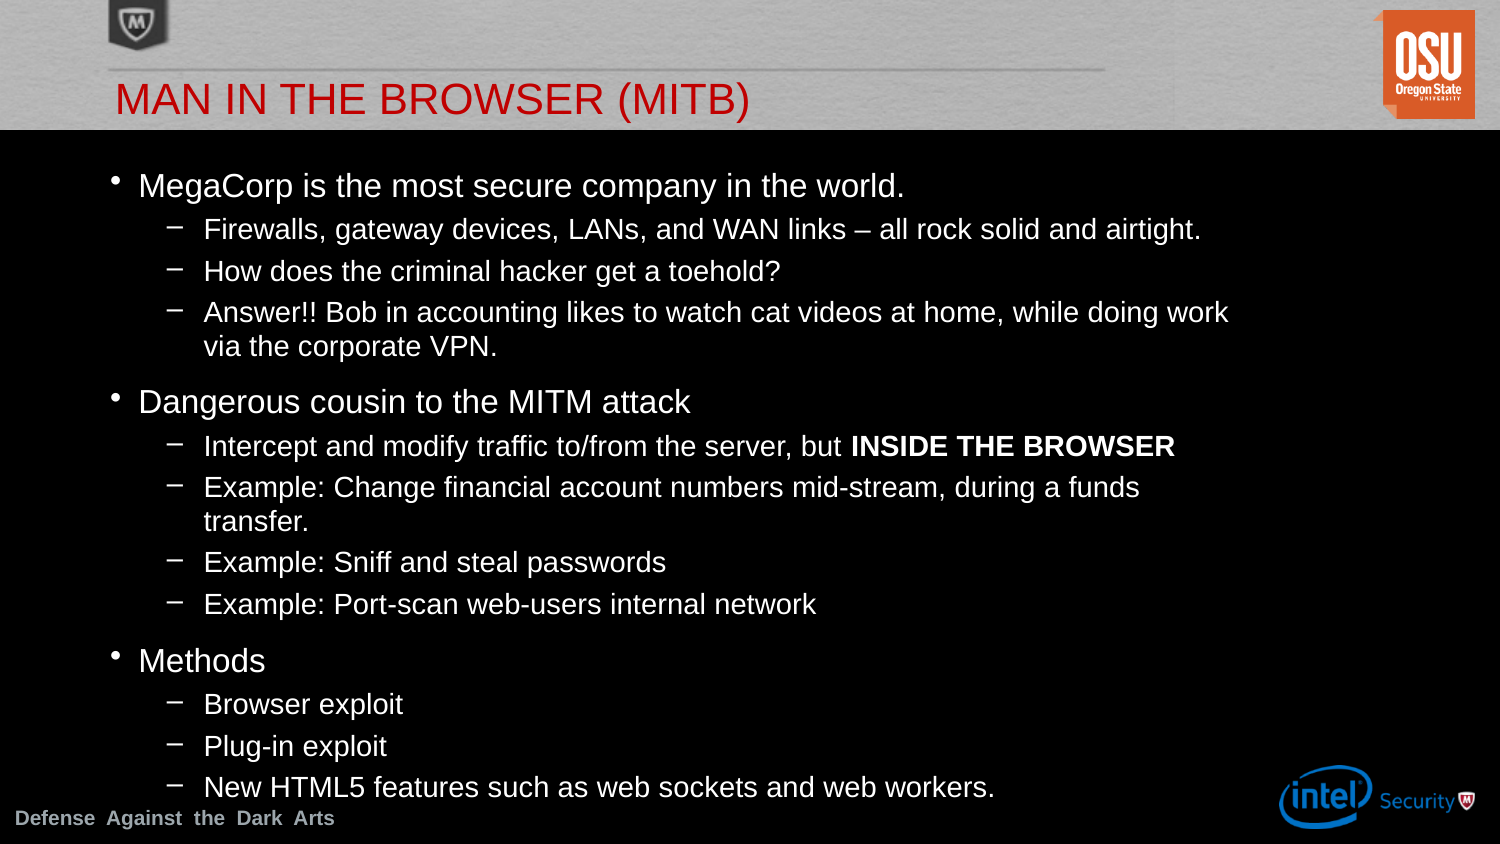

# MAN IN THE BROWSER (MITB)
MegaCorp is the most secure company in the world.
Firewalls, gateway devices, LANs, and WAN links – all rock solid and airtight.
How does the criminal hacker get a toehold?
Answer!! Bob in accounting likes to watch cat videos at home, while doing work via the corporate VPN.
Dangerous cousin to the MITM attack
Intercept and modify traffic to/from the server, but INSIDE THE BROWSER
Example: Change financial account numbers mid-stream, during a funds transfer.
Example: Sniff and steal passwords
Example: Port-scan web-users internal network
Methods
Browser exploit
Plug-in exploit
New HTML5 features such as web sockets and web workers.